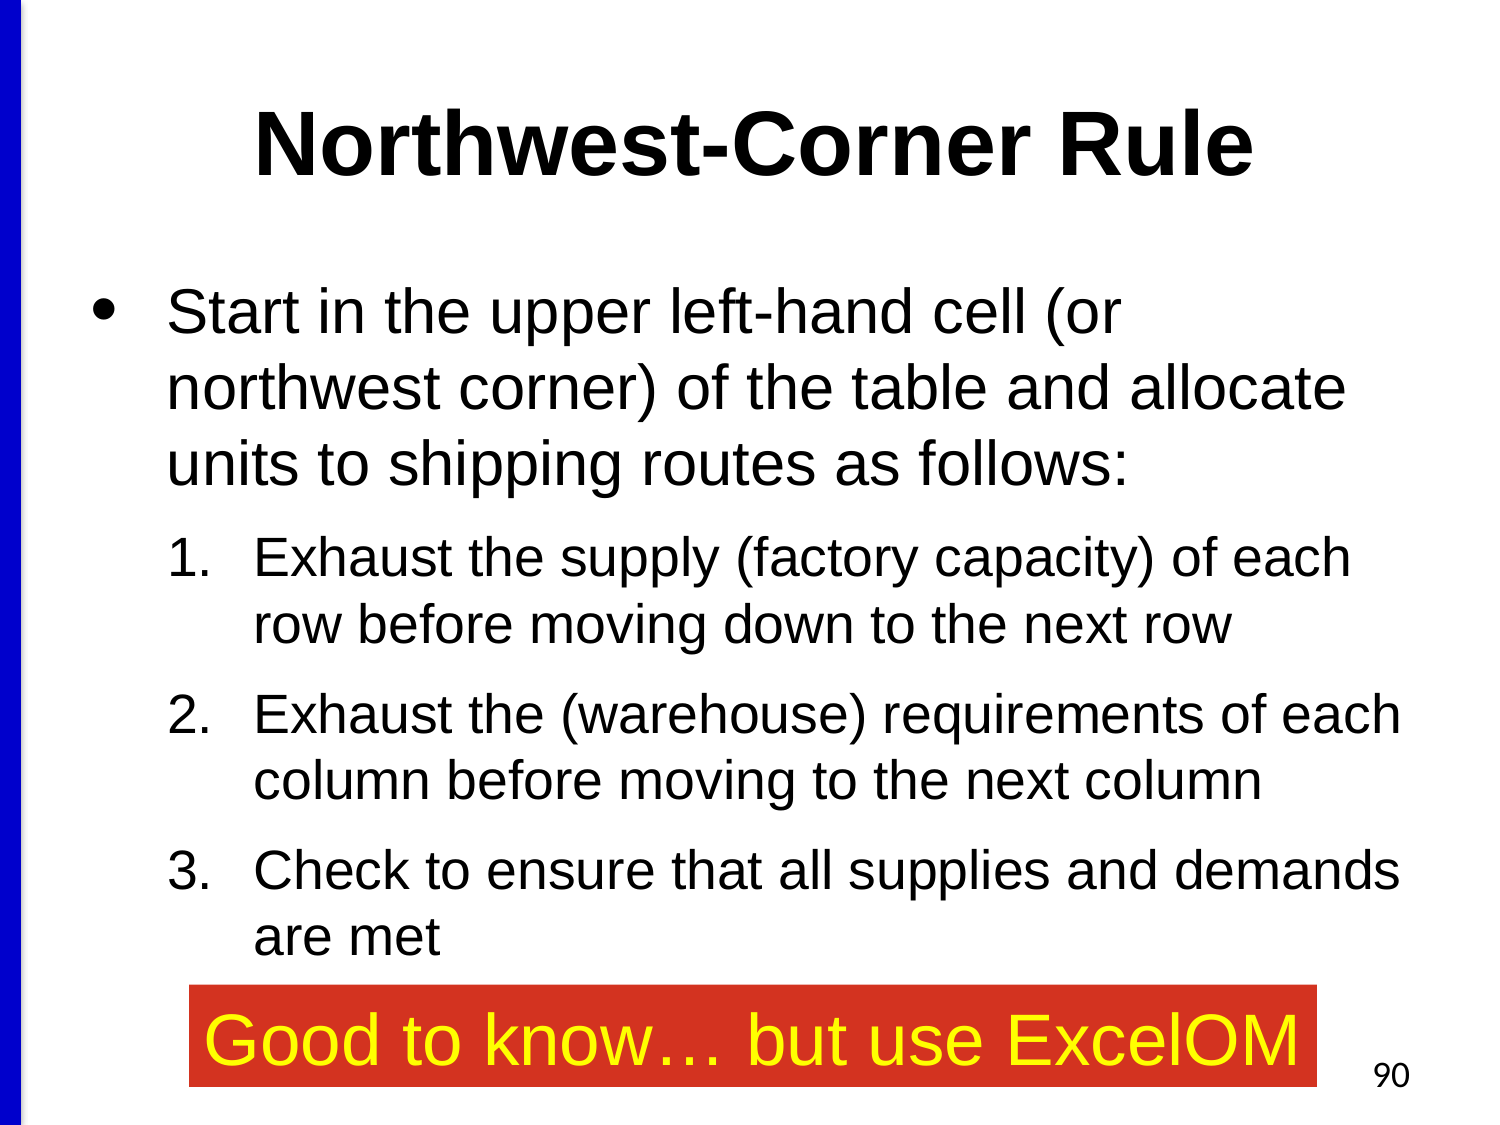

# Northwest-Corner Rule
Start in the upper left-hand cell (or northwest corner) of the table and allocate units to shipping routes as follows:
Exhaust the supply (factory capacity) of each row before moving down to the next row
Exhaust the (warehouse) requirements of each column before moving to the next column
Check to ensure that all supplies and demands are met
Good to know… but use ExcelOM
90